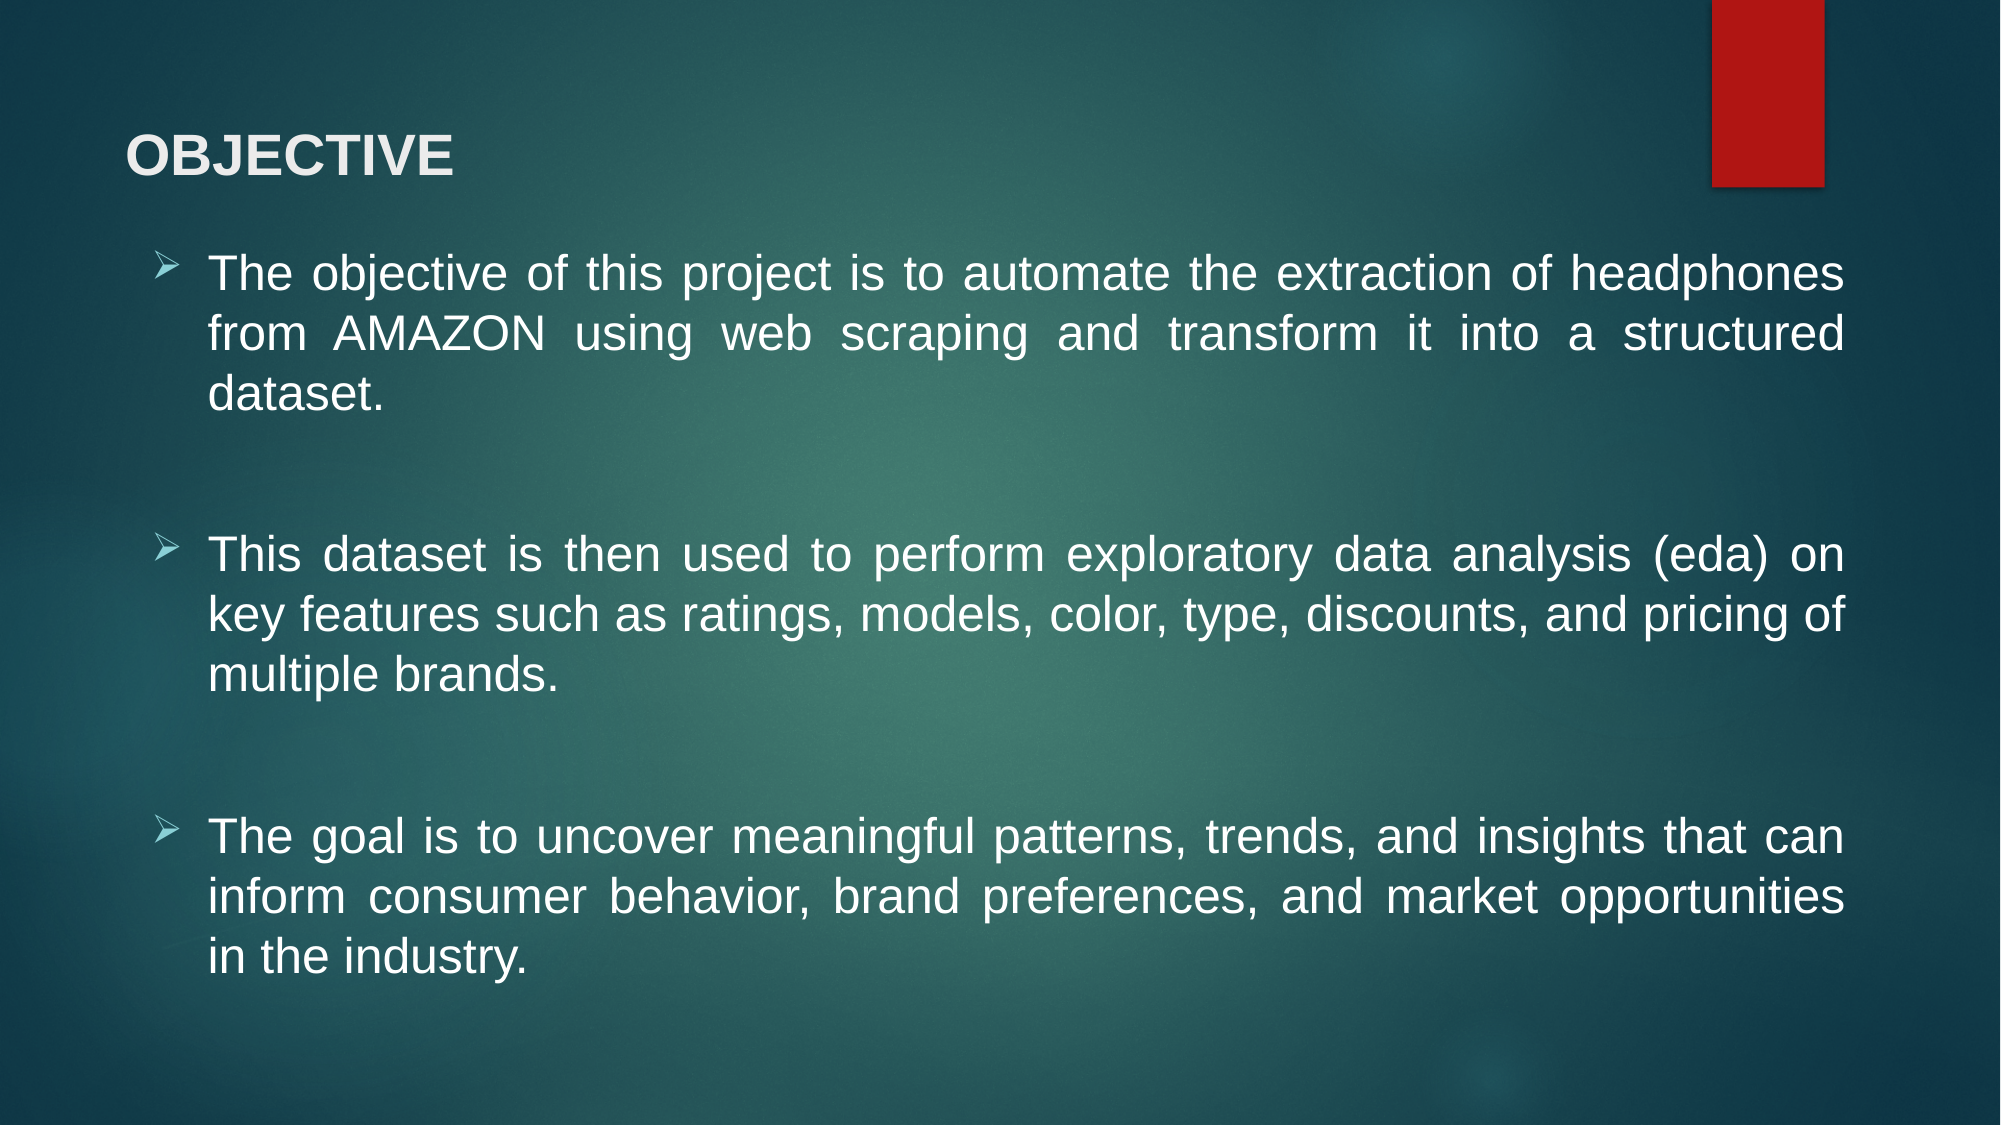

# OBJECTIVE
The objective of this project is to automate the extraction of headphones from AMAZON using web scraping and transform it into a structured dataset.

This dataset is then used to perform exploratory data analysis (eda) on key features such as ratings, models, color, type, discounts, and pricing of multiple brands.

The goal is to uncover meaningful patterns, trends, and insights that can inform consumer behavior, brand preferences, and market opportunities in the industry.